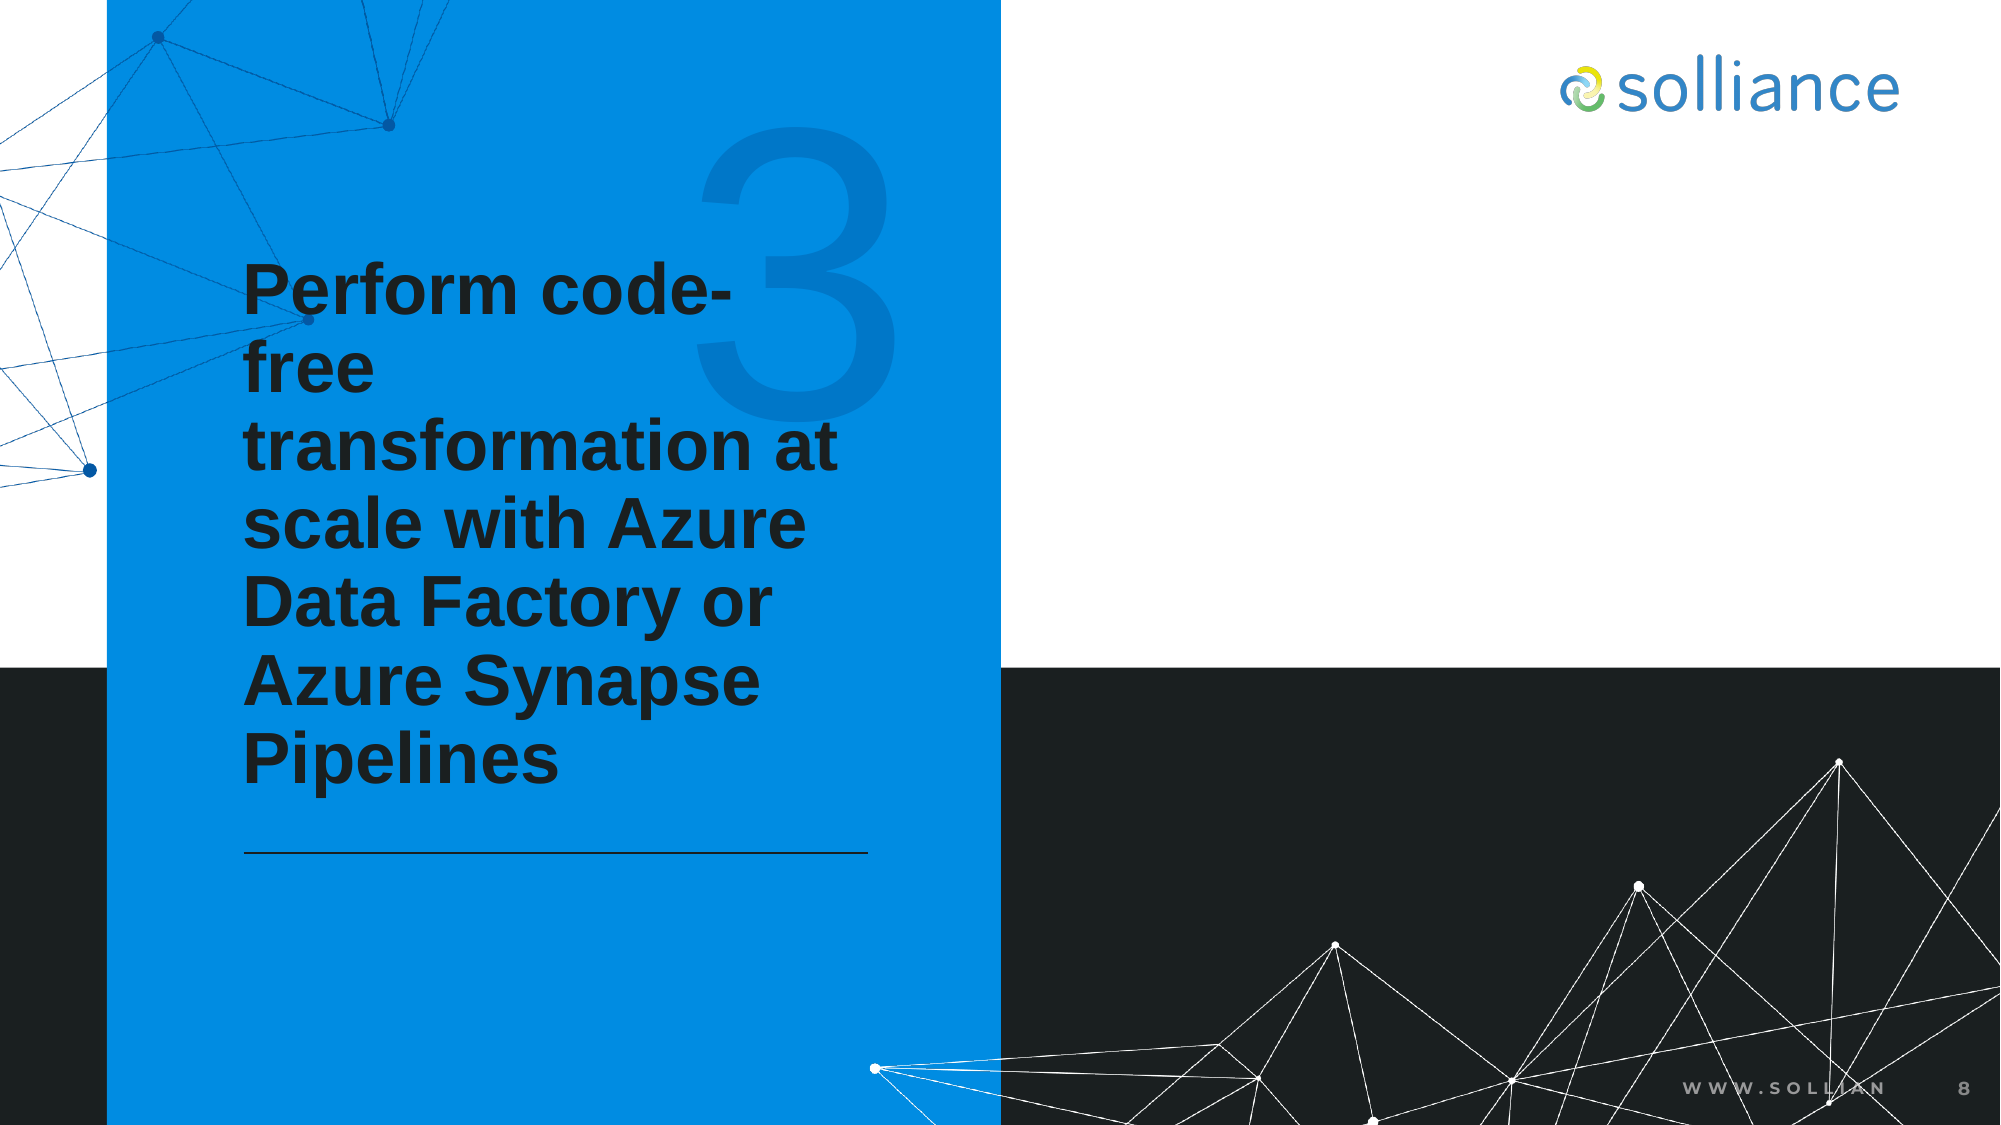

3
# Perform code-free transformation at scale with Azure Data Factory or Azure Synapse Pipelines

WWW.SOLLIANCE.NET
8